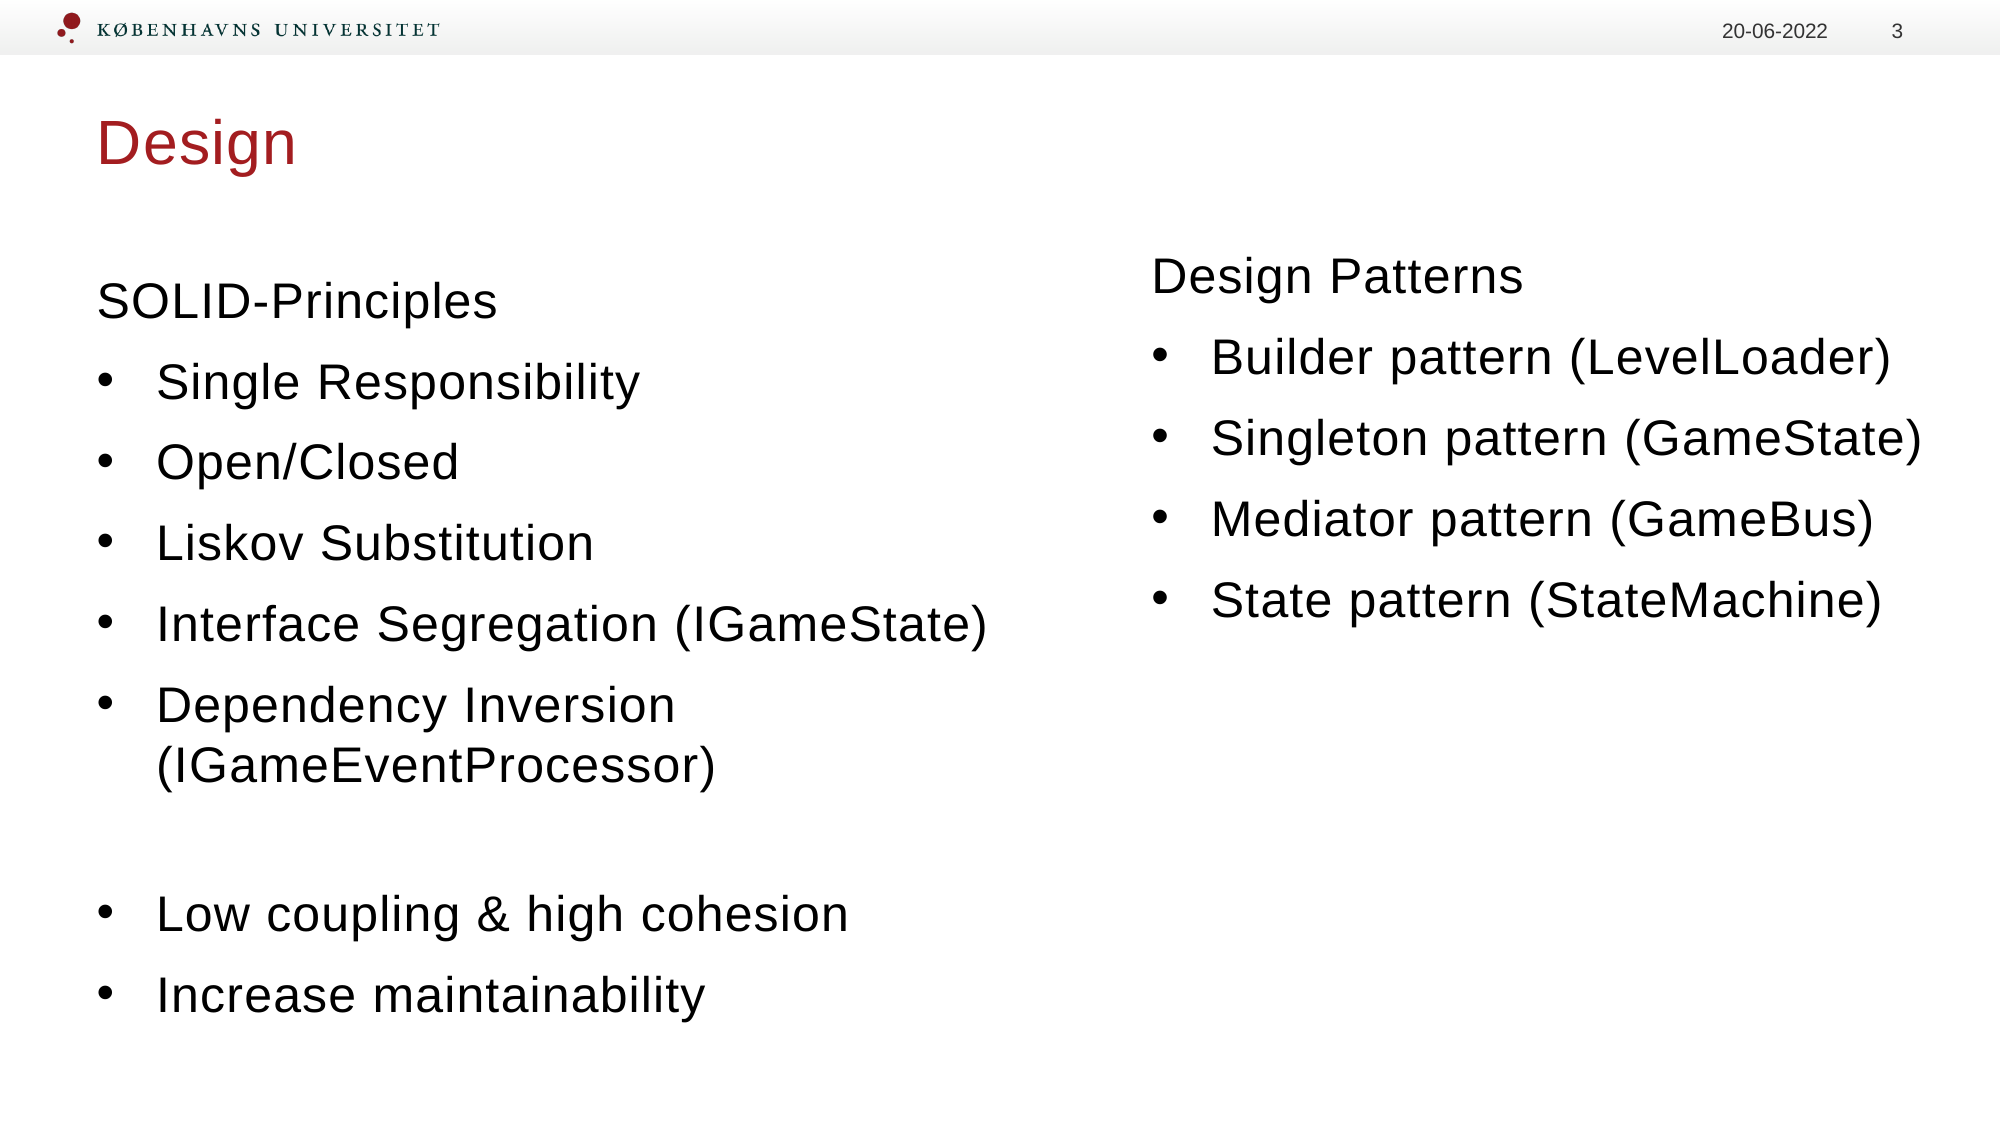

20-06-2022
3
# Design
Design Patterns
Builder pattern (LevelLoader)
Singleton pattern (GameState)
Mediator pattern (GameBus)
State pattern (StateMachine)

SOLID-Principles
Single Responsibility
Open/Closed
Liskov Substitution
Interface Segregation (IGameState)
Dependency Inversion (IGameEventProcessor)
Low coupling & high cohesion
Increase maintainability